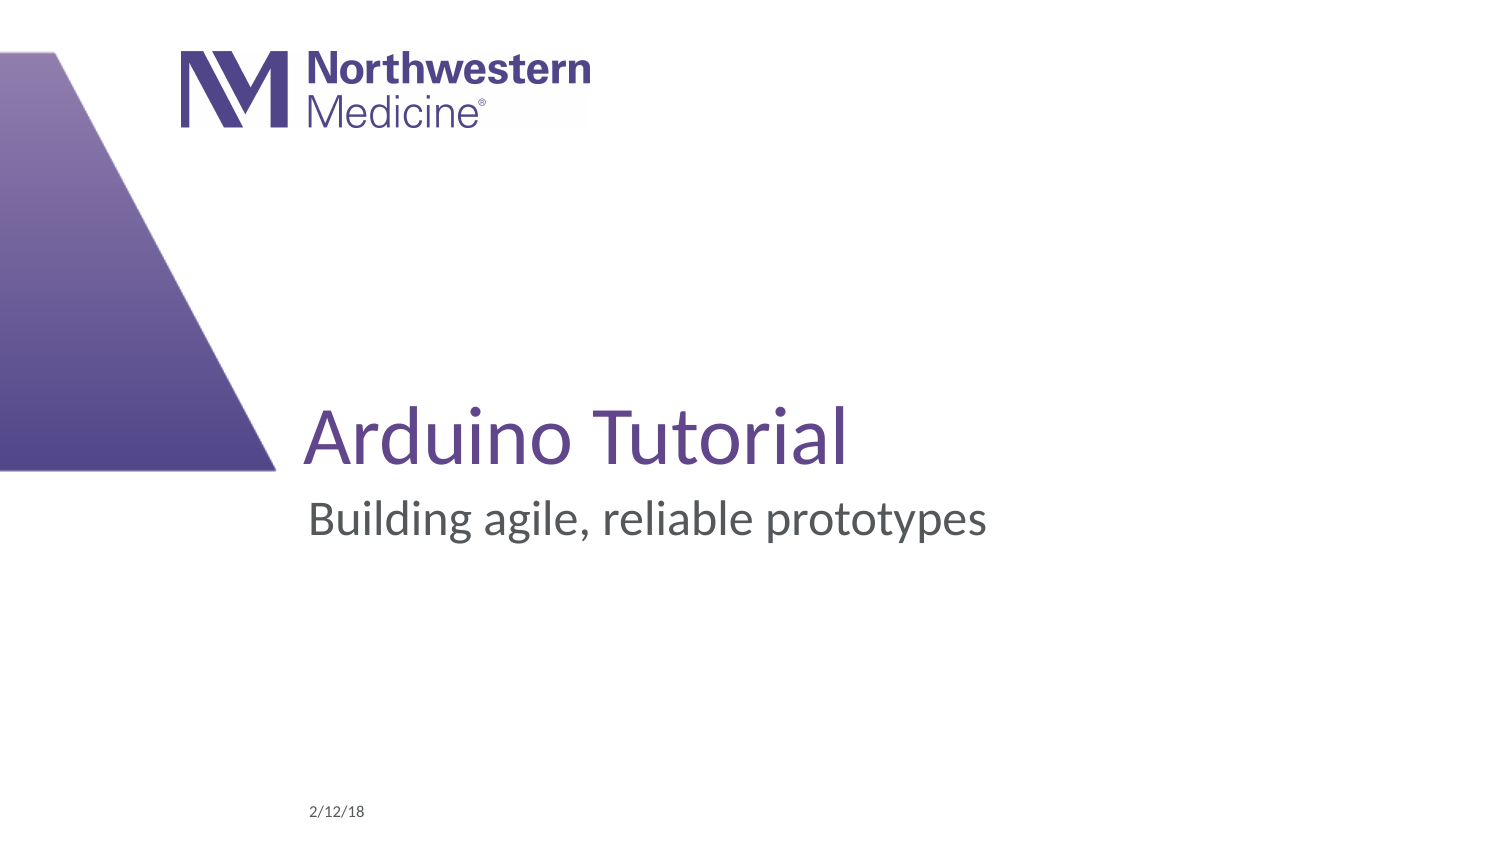

# Arduino Tutorial
Building agile, reliable prototypes
2/12/18